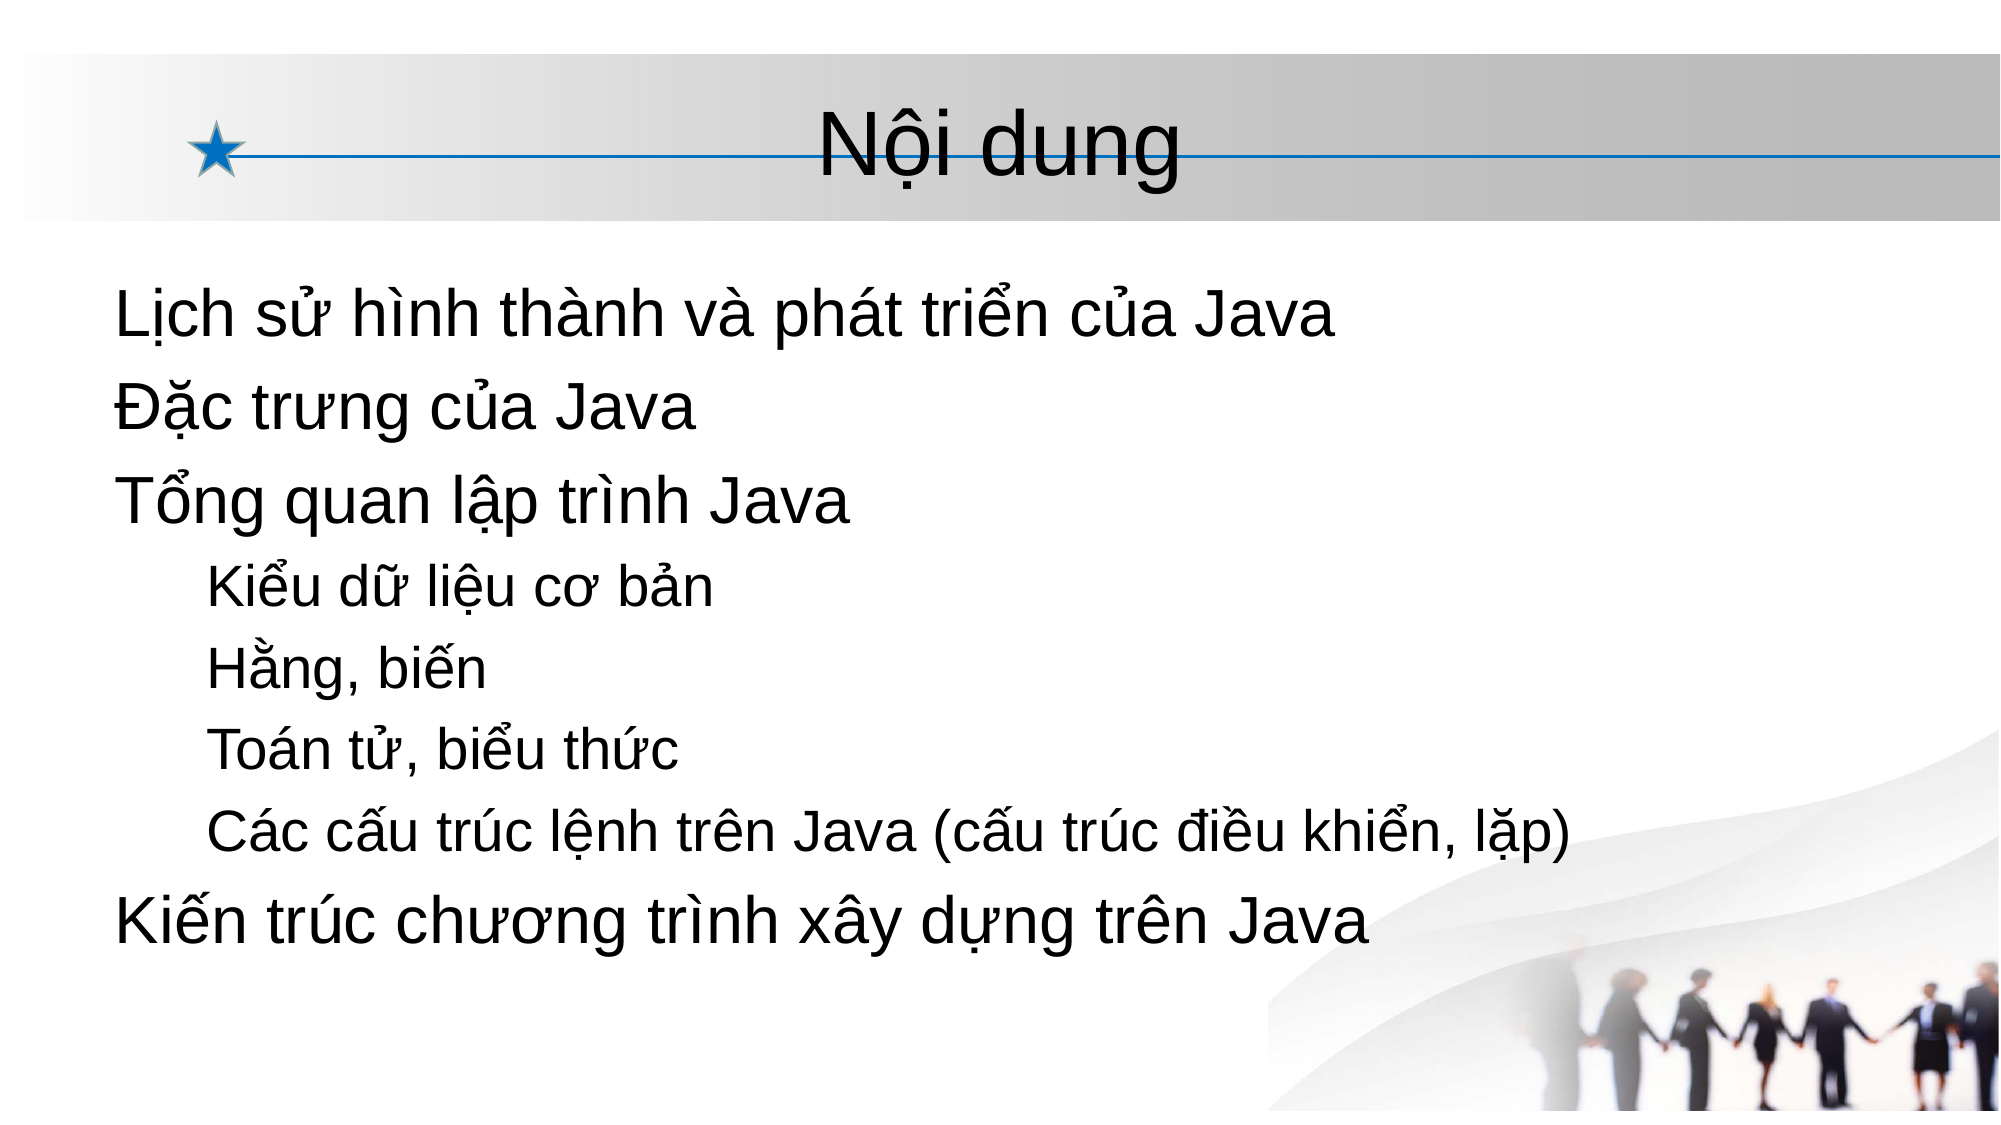

# Nội dung
Lịch sử hình thành và phát triển của Java
Đặc trưng của Java
Tổng quan lập trình Java
 Kiểu dữ liệu cơ bản
 Hằng, biến
 Toán tử, biểu thức
 Các cấu trúc lệnh trên Java (cấu trúc điều khiển, lặp)
Kiến trúc chương trình xây dựng trên Java

2